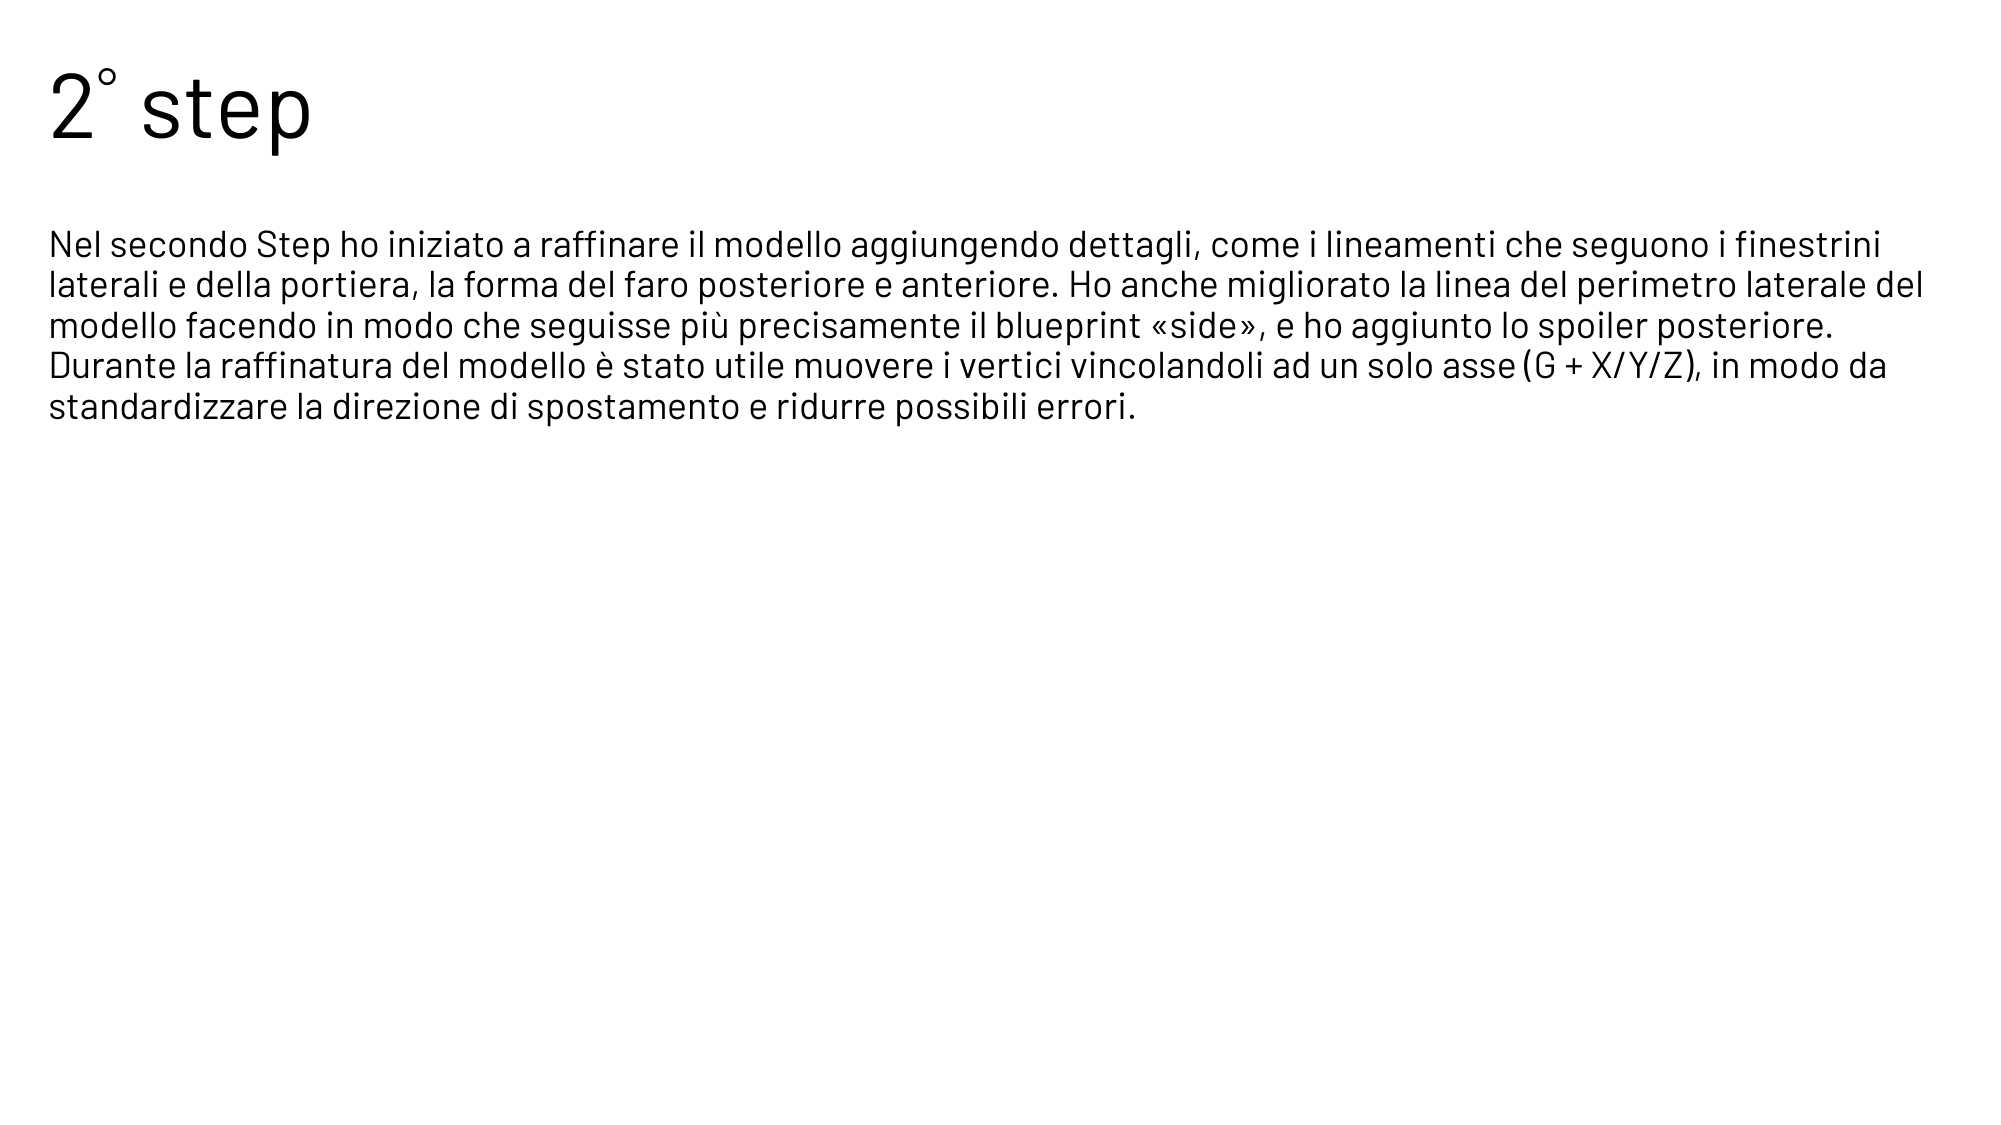

# 2°  step
Nel secondo Step ho iniziato a raffinare il modello aggiungendo dettagli, come i lineamenti che seguono i finestrini laterali e della portiera, la forma del faro posteriore e anteriore. Ho anche migliorato la linea del perimetro laterale del modello facendo in modo che seguisse più precisamente il blueprint «side», e ho aggiunto lo spoiler posteriore. Durante la raffinatura del modello è stato utile muovere i vertici vincolandoli ad un solo asse (G + X/Y/Z), in modo da standardizzare la direzione di spostamento e ridurre possibili errori.